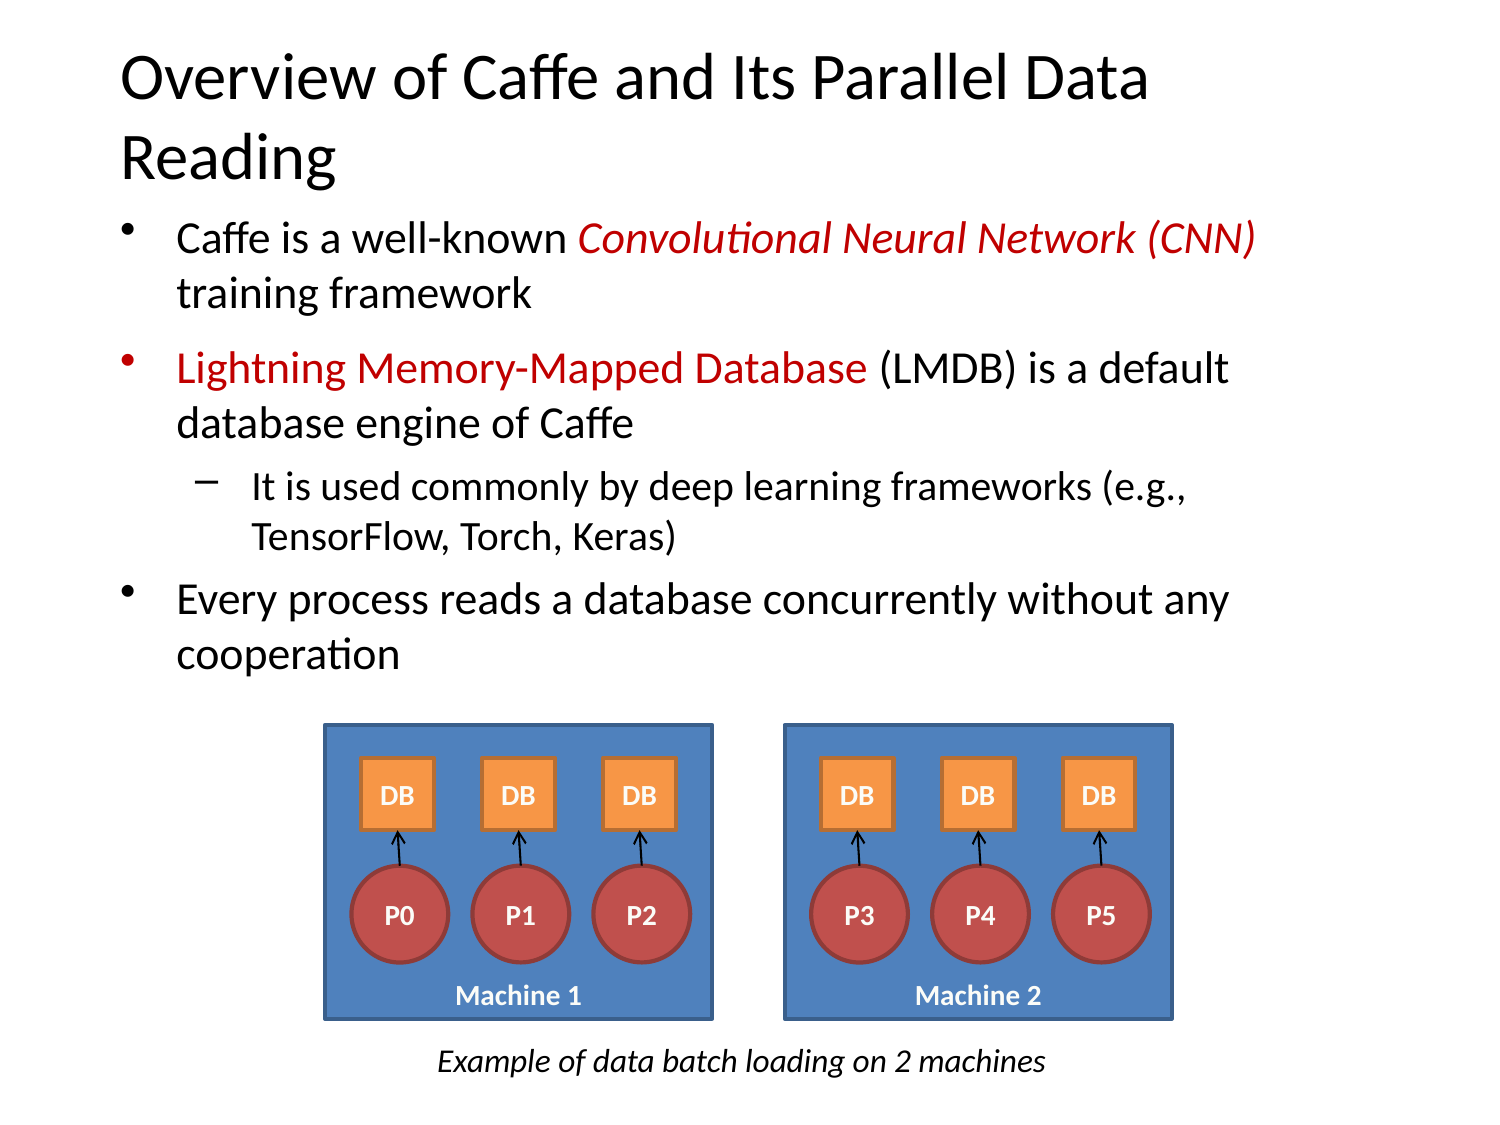

# Overview of Caffe and Its Parallel Data Reading
Caffe is a well-known Convolutional Neural Network (CNN) training framework
Lightning Memory-Mapped Database (LMDB) is a default database engine of Caffe
It is used commonly by deep learning frameworks (e.g., TensorFlow, Torch, Keras)
Every process reads a database concurrently without any cooperation
Machine 1
Machine 2
DB
DB
DB
DB
DB
DB
P1
P2
P4
P5
P0
P3
Example of data batch loading on 2 machines